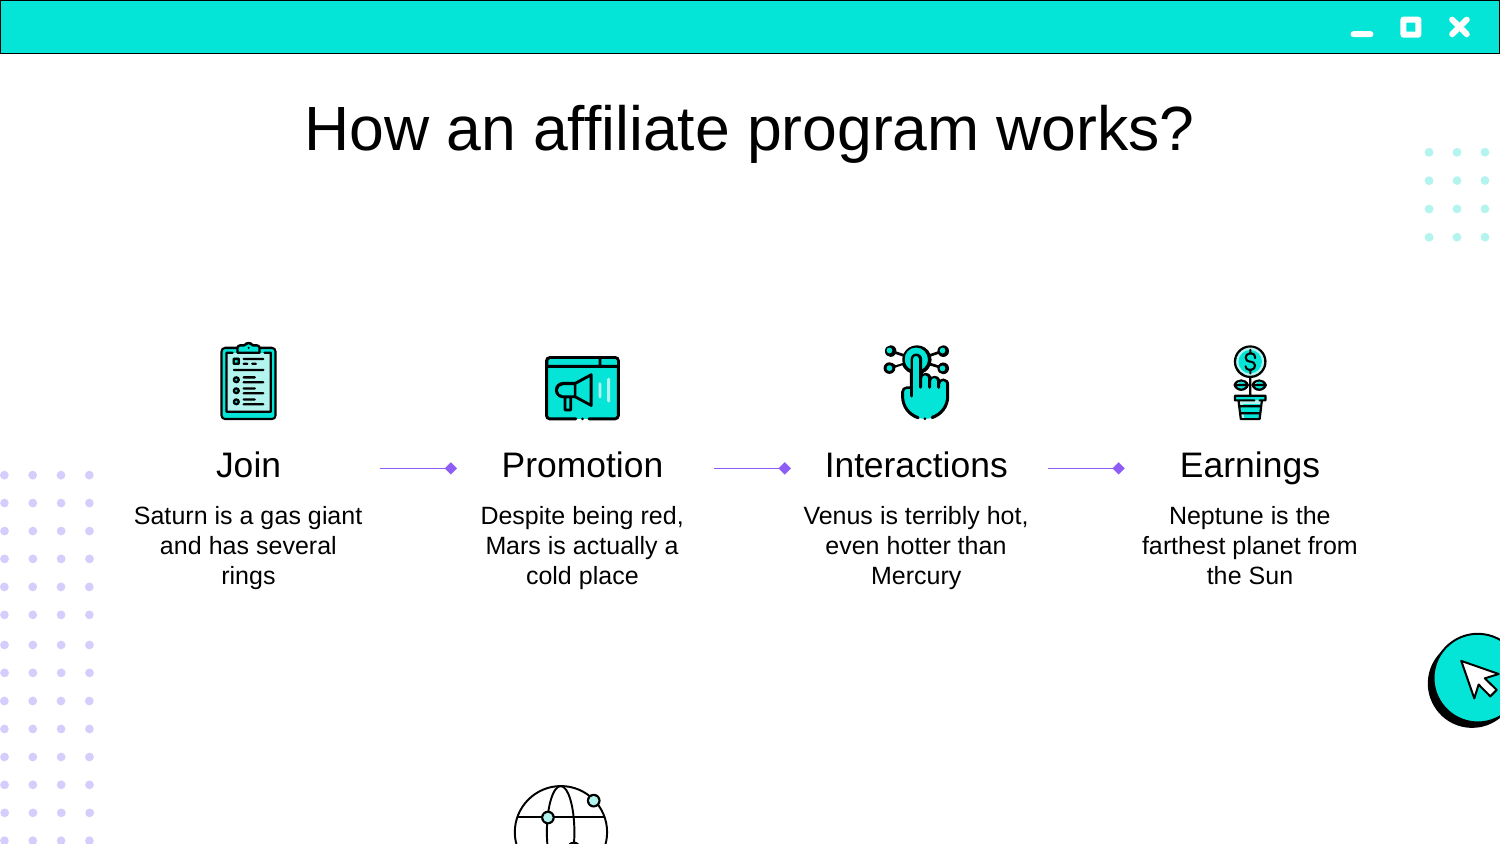

# How an affiliate program works?

Promotion
Interactions
Earnings
Join
Saturn is a gas giant and has several rings
Despite being red, Mars is actually a cold place
Venus is terribly hot, even hotter than Mercury
Neptune is the farthest planet from the Sun